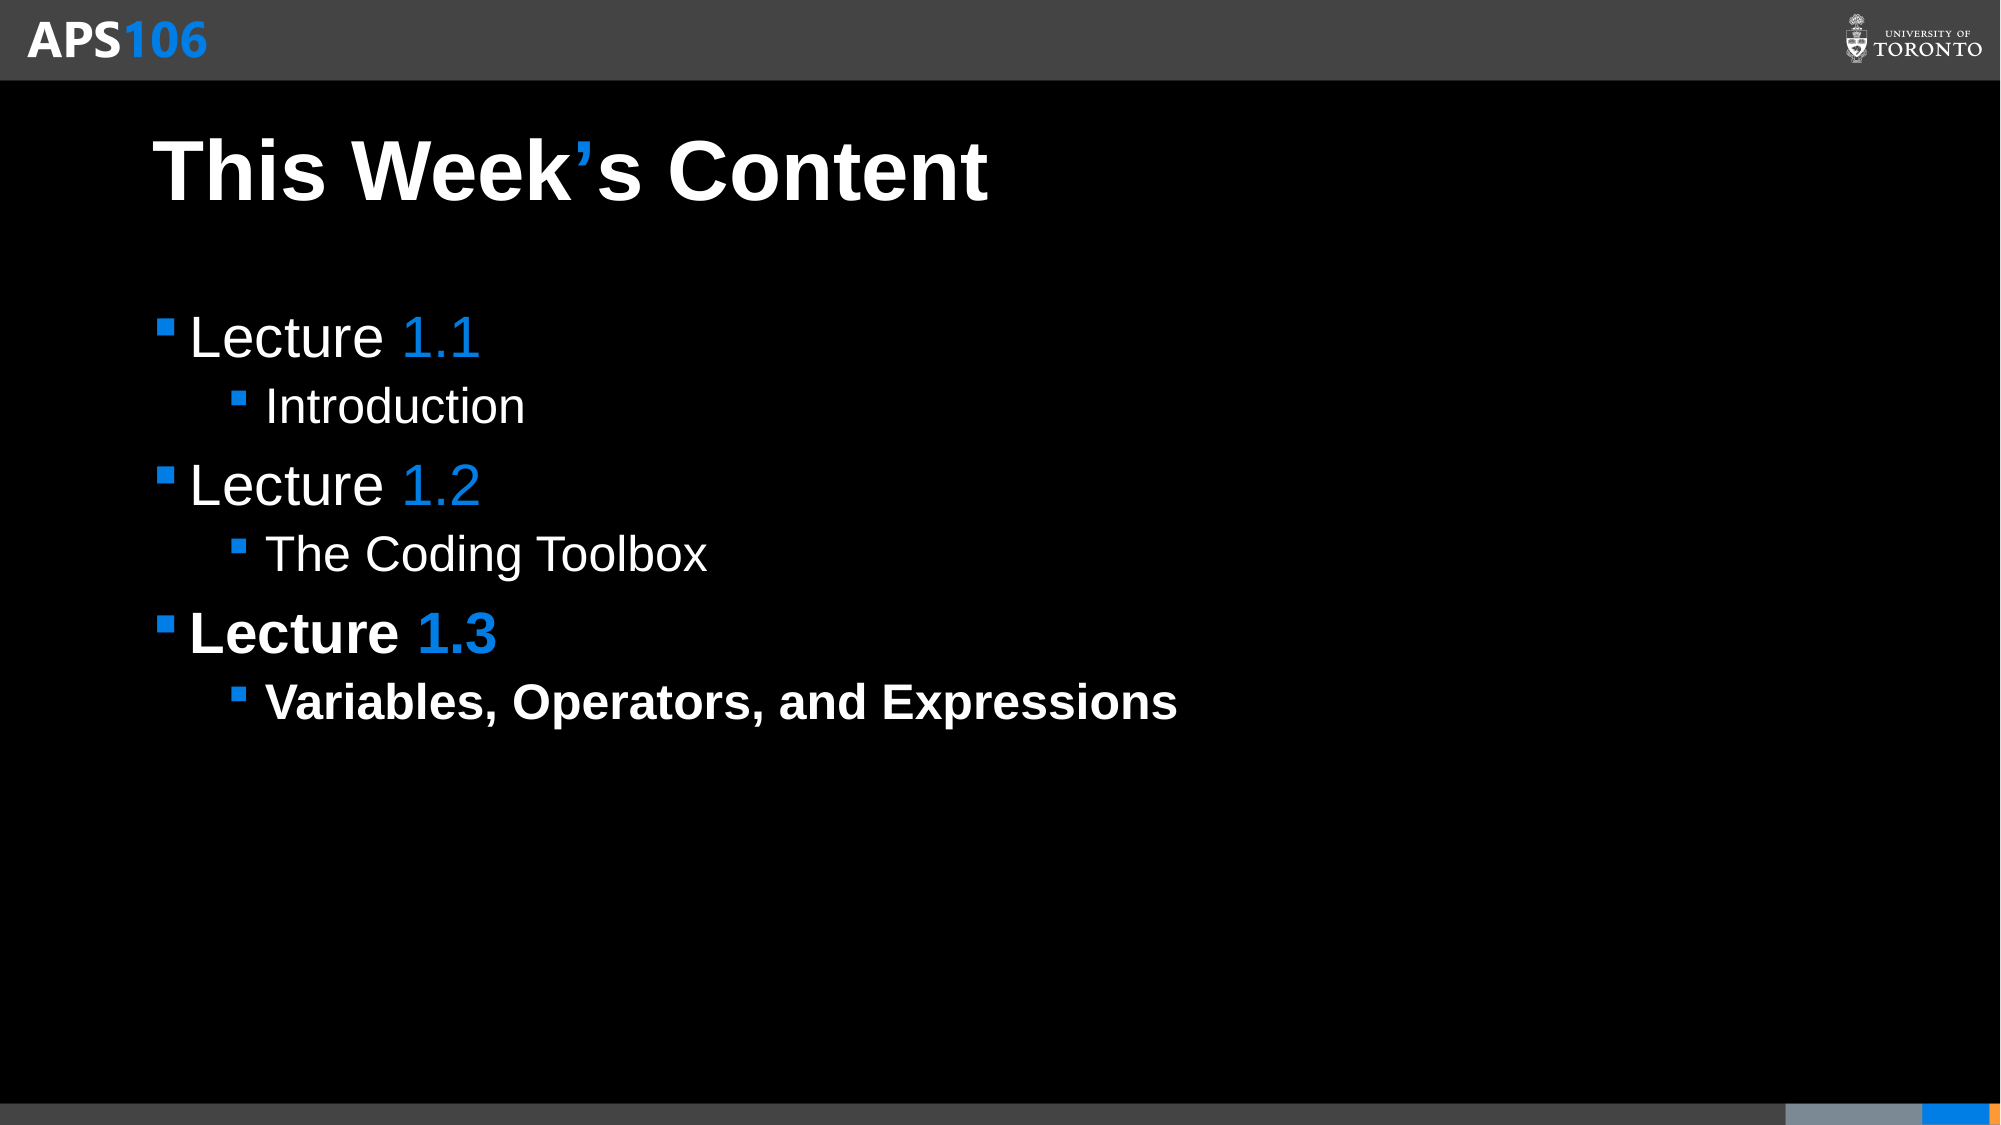

# This Week’s Content
Lecture 1.1
Introduction
Lecture 1.2
The Coding Toolbox
Lecture 1.3
Variables, Operators, and Expressions